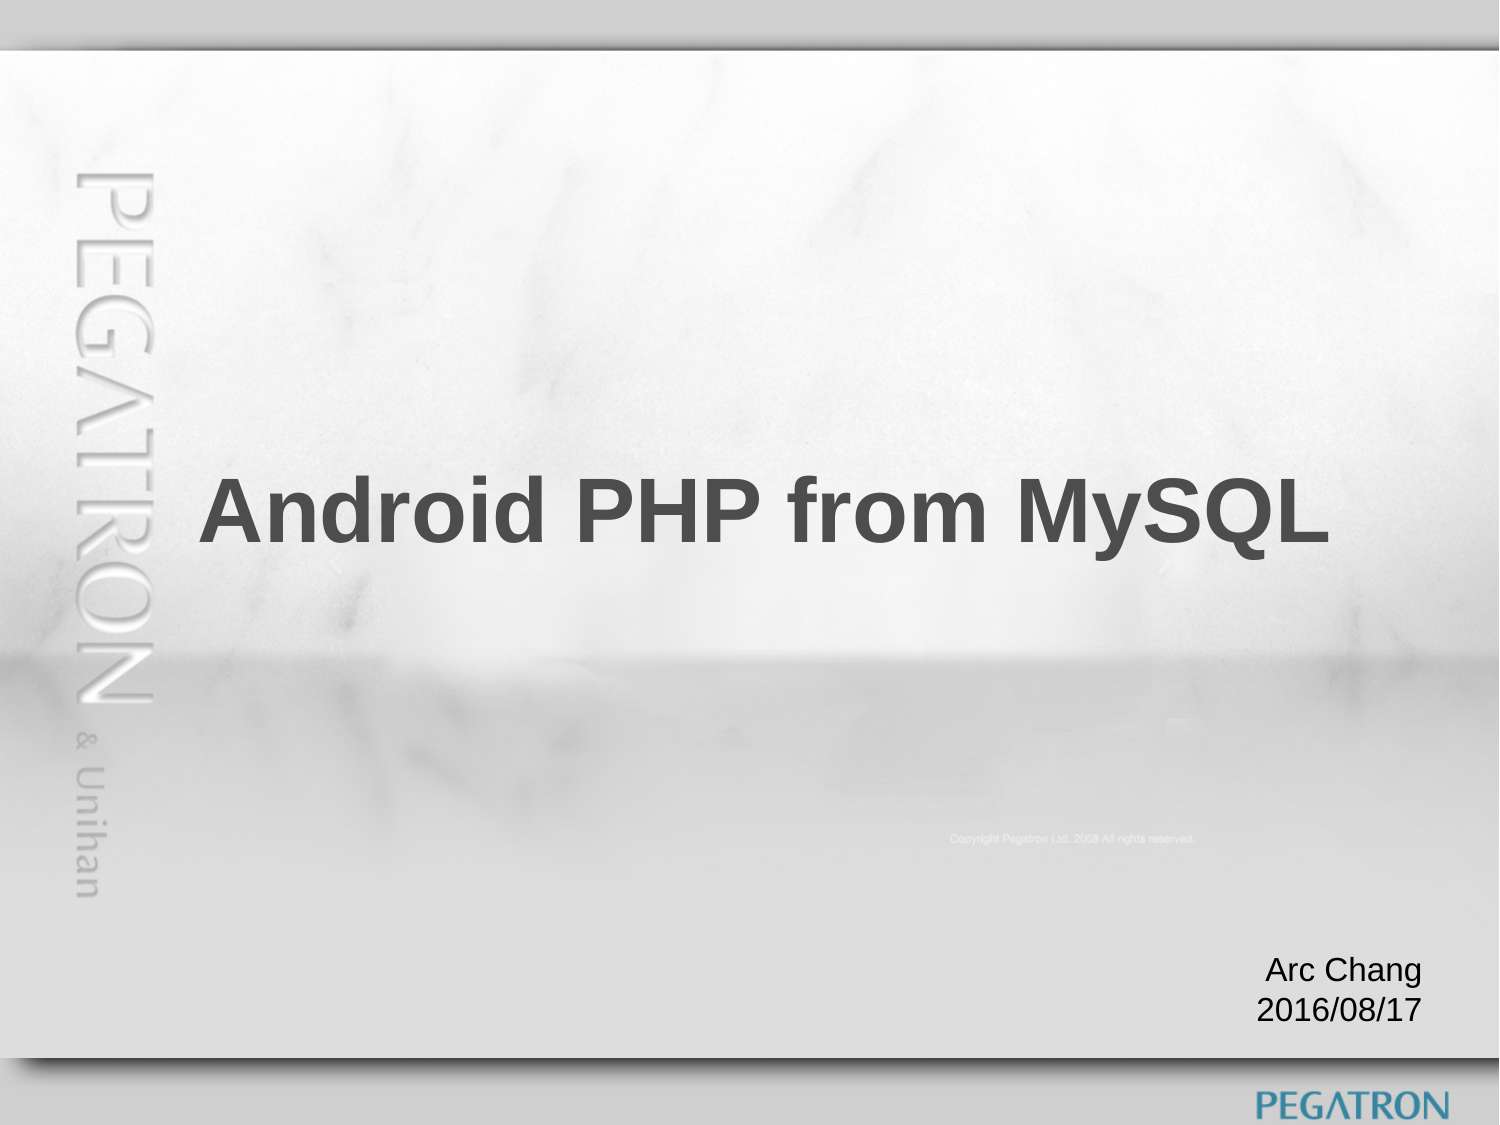

Android PHP from MySQL
Arc Chang
2016/08/17